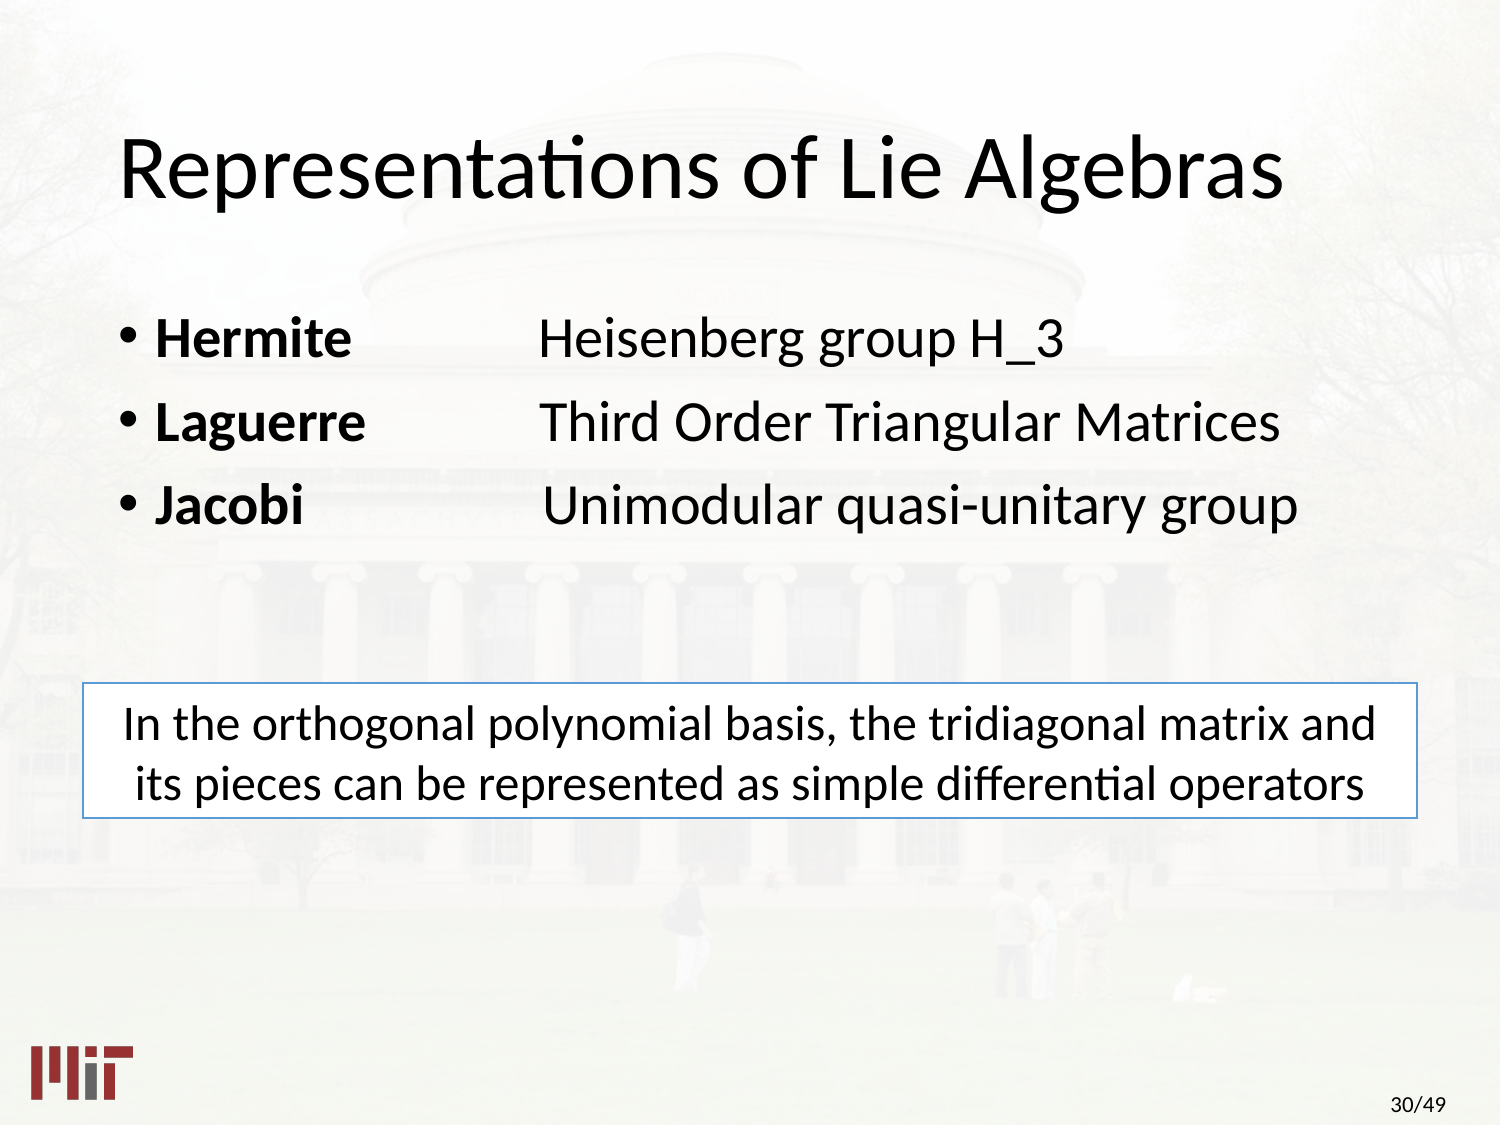

# Representations of Lie Algebras
Hermite              Heisenberg group H_3
Laguerre             Third Order Triangular Matrices
Jacobi                  Unimodular quasi-unitary group

In the orthogonal polynomial basis, the tridiagonal matrix and its pieces can be represented as simple differential operators